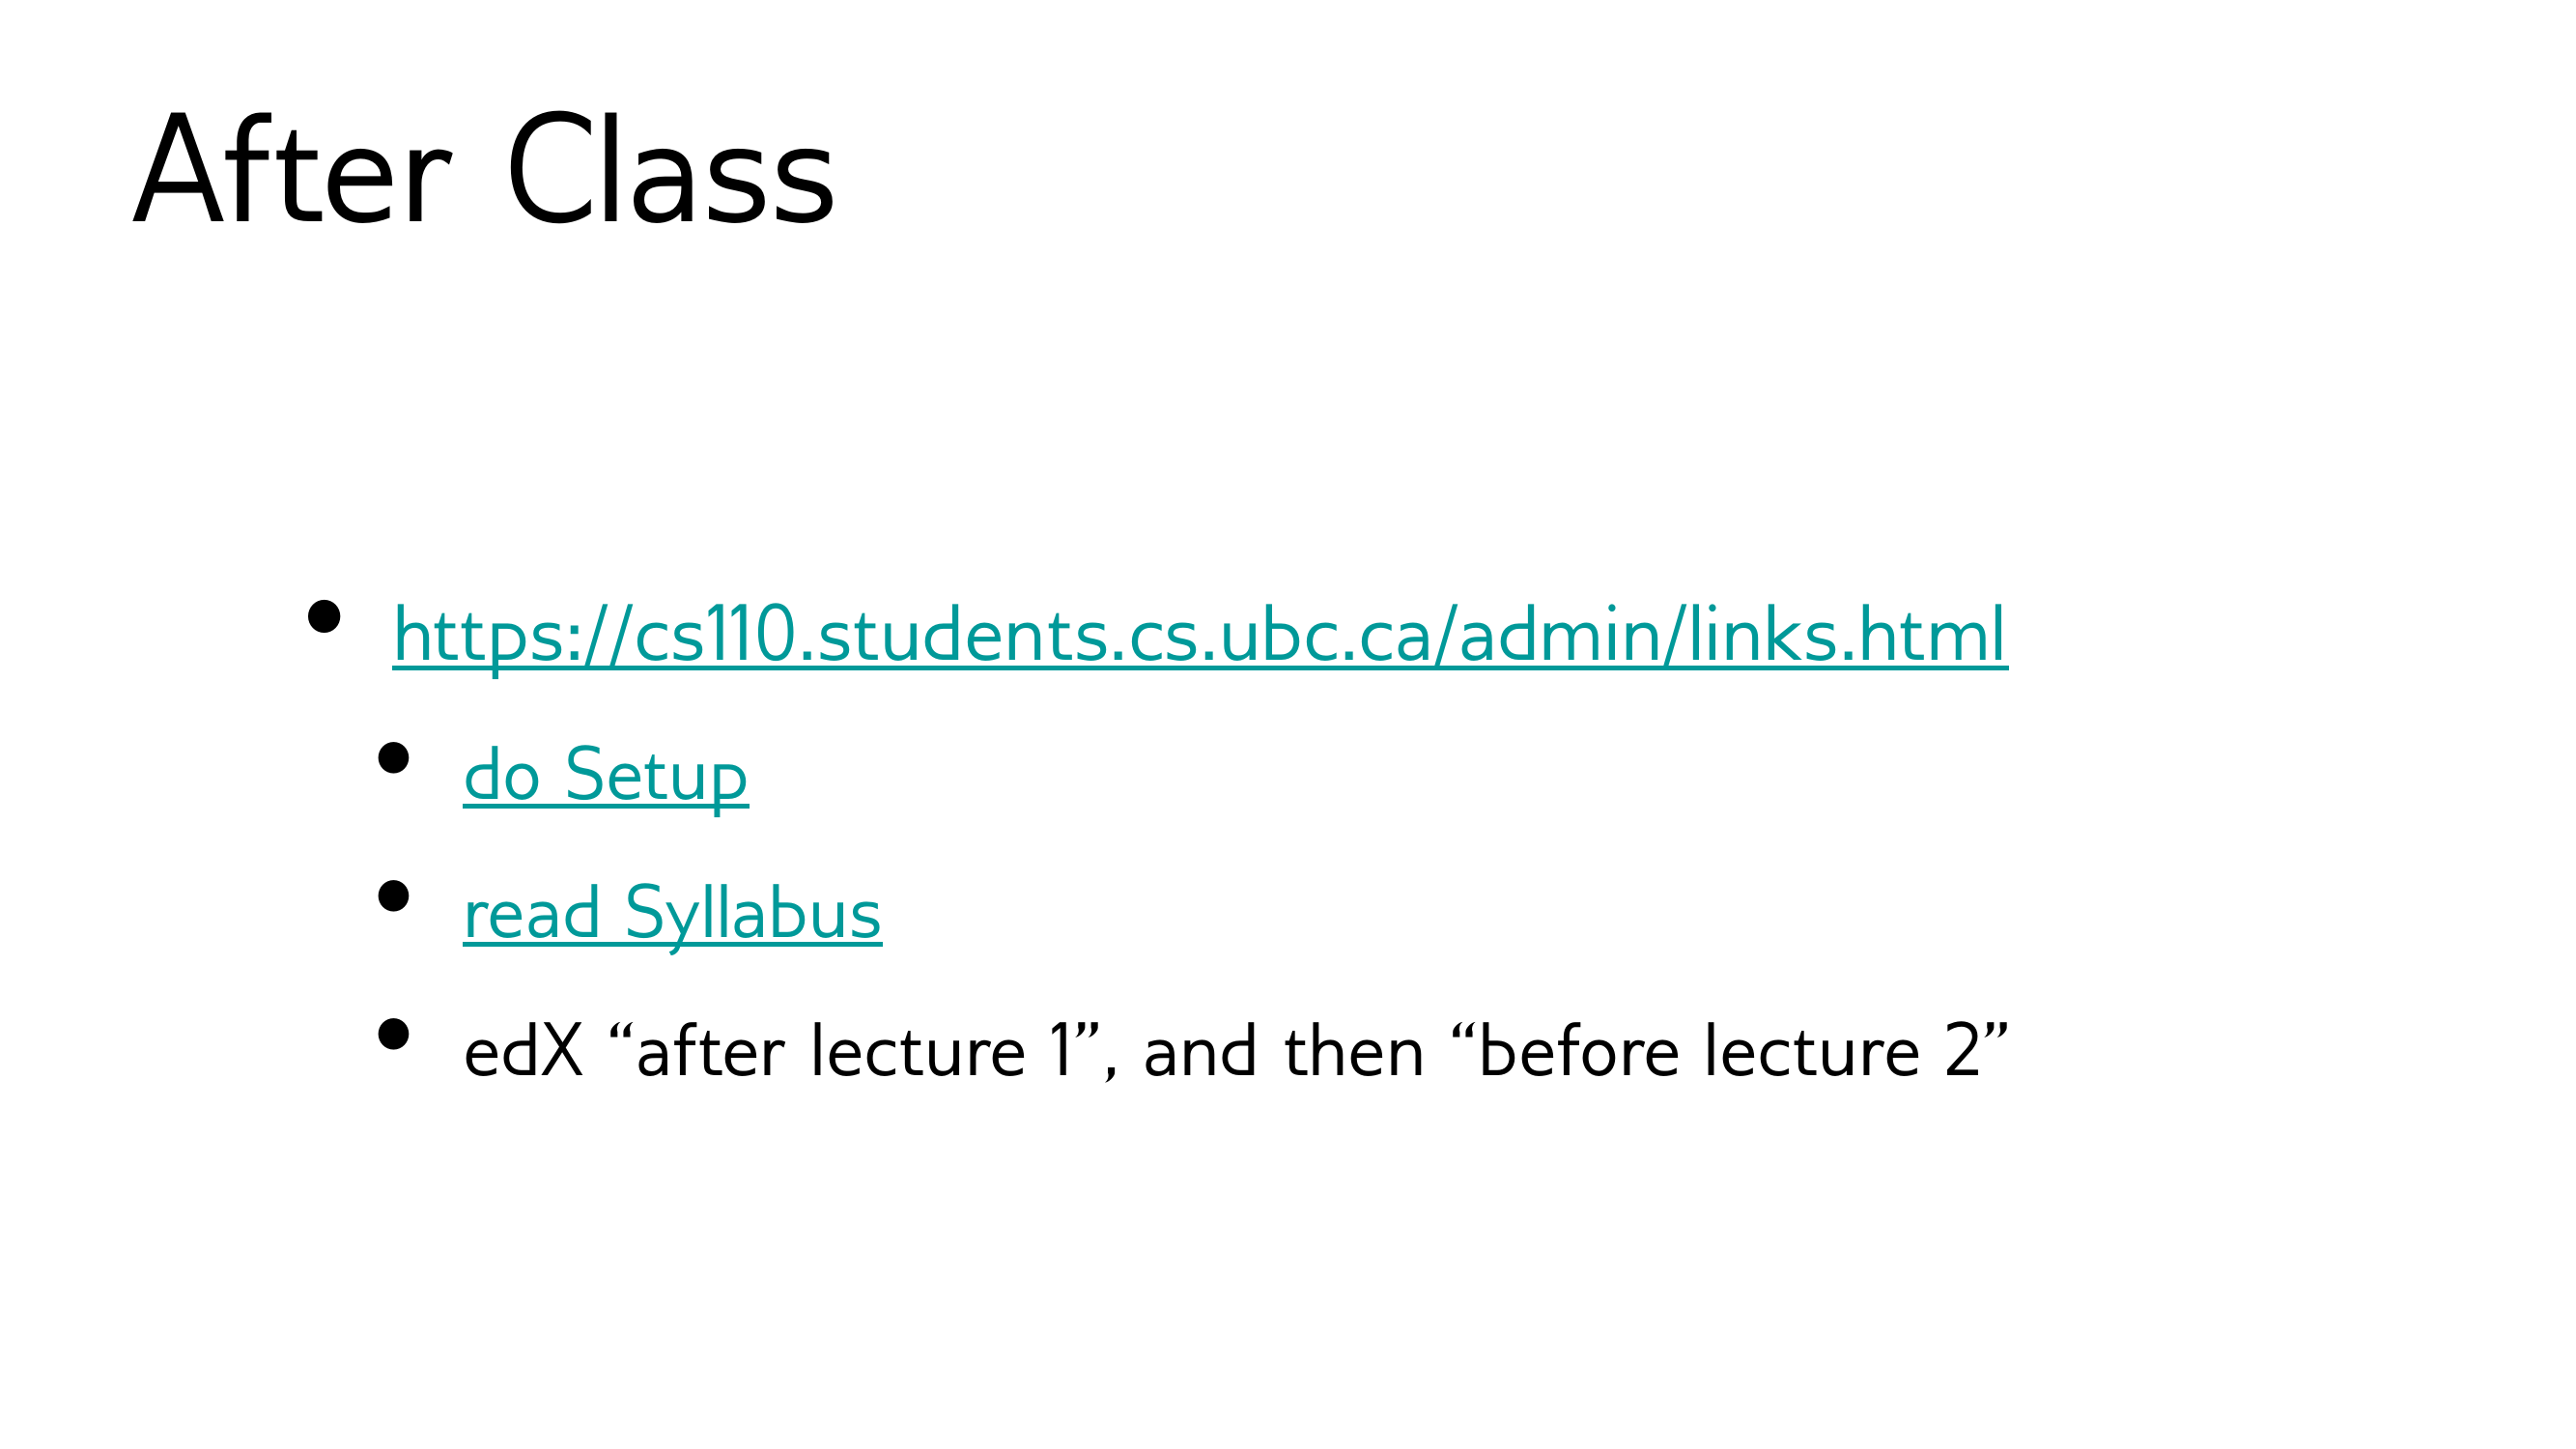

# After Class
https://cs110.students.cs.ubc.ca/admin/links.html
do Setup
read Syllabus
edX “after lecture 1”, and then “before lecture 2”